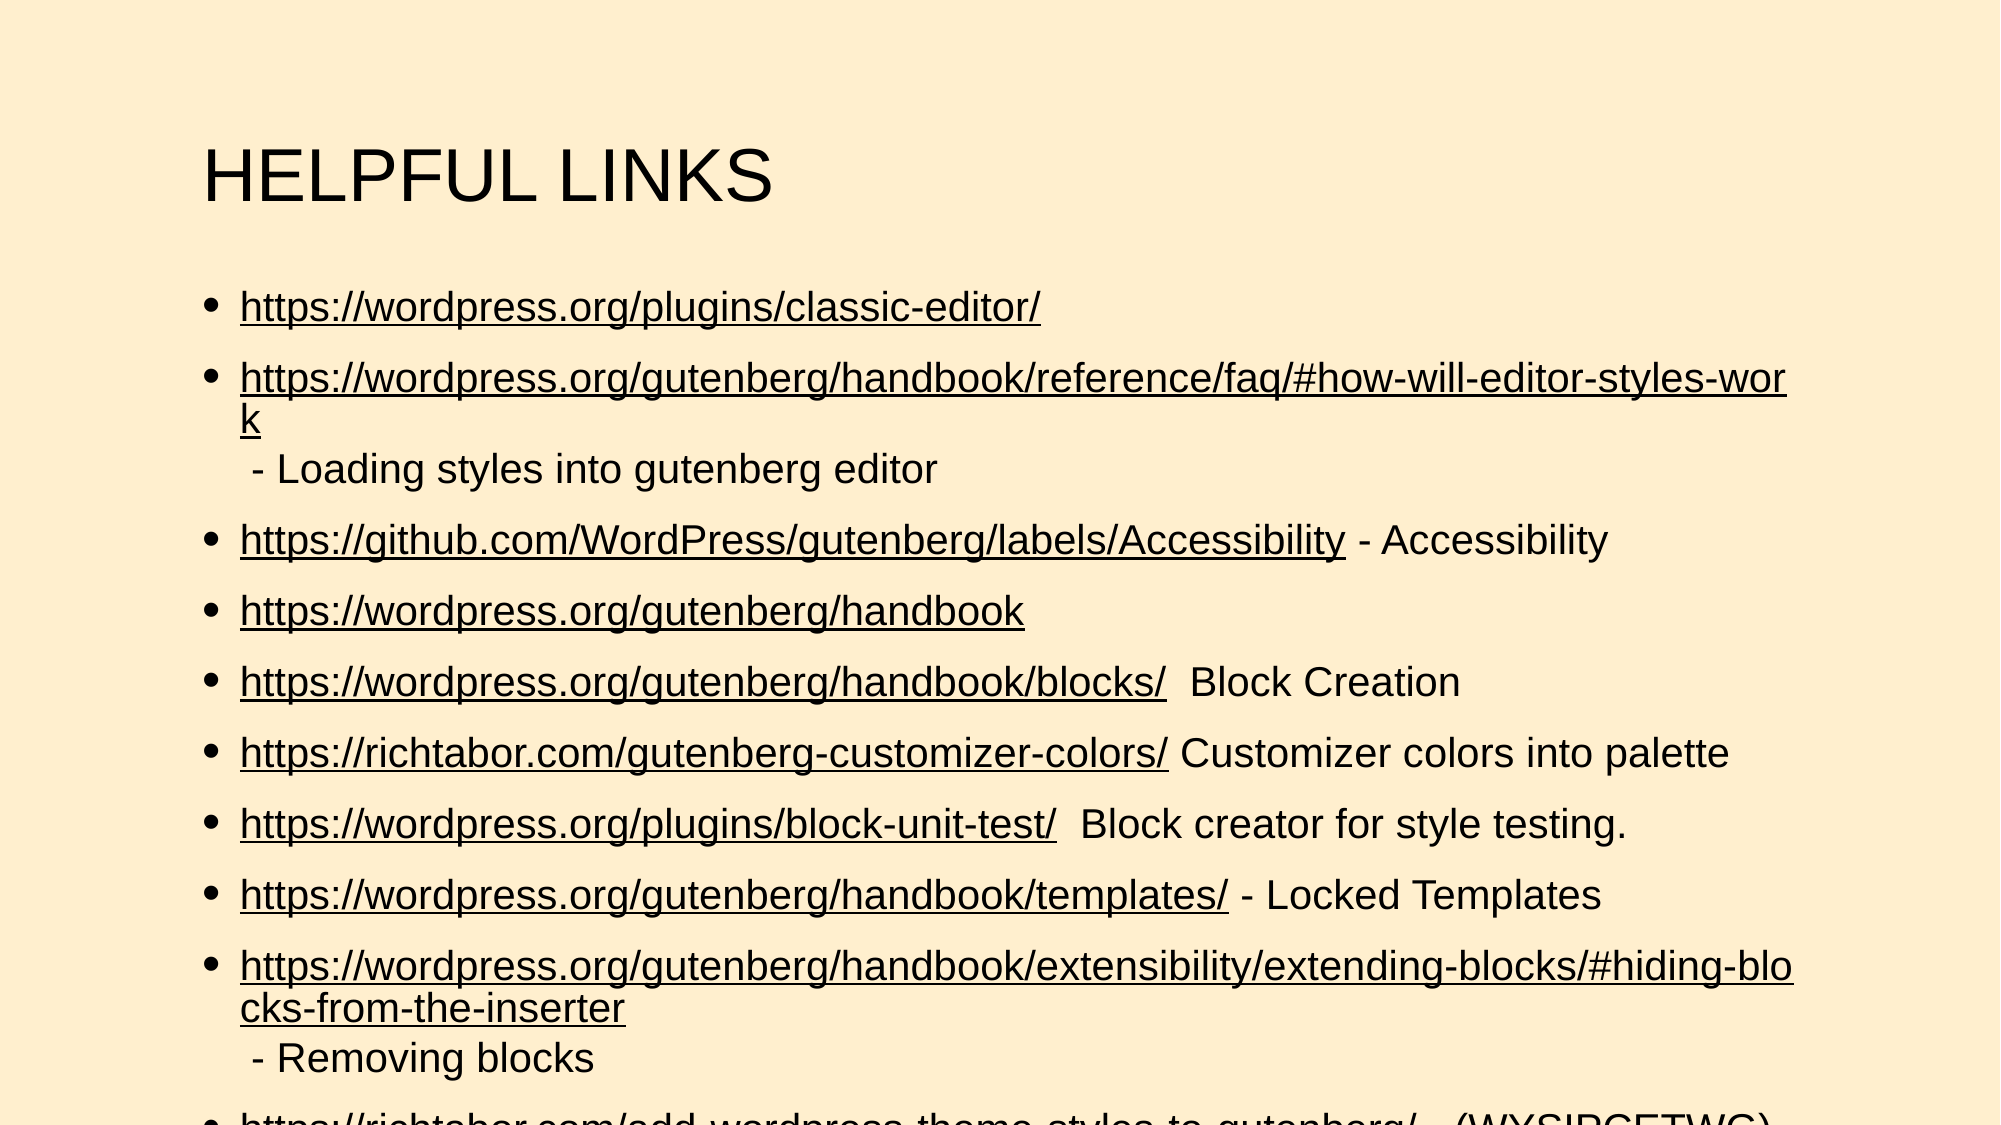

# Helpful links
https://wordpress.org/plugins/classic-editor/
https://wordpress.org/gutenberg/handbook/reference/faq/#how-will-editor-styles-work - Loading styles into gutenberg editor
https://github.com/WordPress/gutenberg/labels/Accessibility - Accessibility
https://wordpress.org/gutenberg/handbook
https://wordpress.org/gutenberg/handbook/blocks/  Block Creation
https://richtabor.com/gutenberg-customizer-colors/ Customizer colors into palette
https://wordpress.org/plugins/block-unit-test/  Block creator for style testing.
https://wordpress.org/gutenberg/handbook/templates/ - Locked Templates
https://wordpress.org/gutenberg/handbook/extensibility/extending-blocks/#hiding-blocks-from-the-inserter - Removing blocks
https://richtabor.com/add-wordpress-theme-styles-to-gutenberg/ - (WYSIPCETWG)